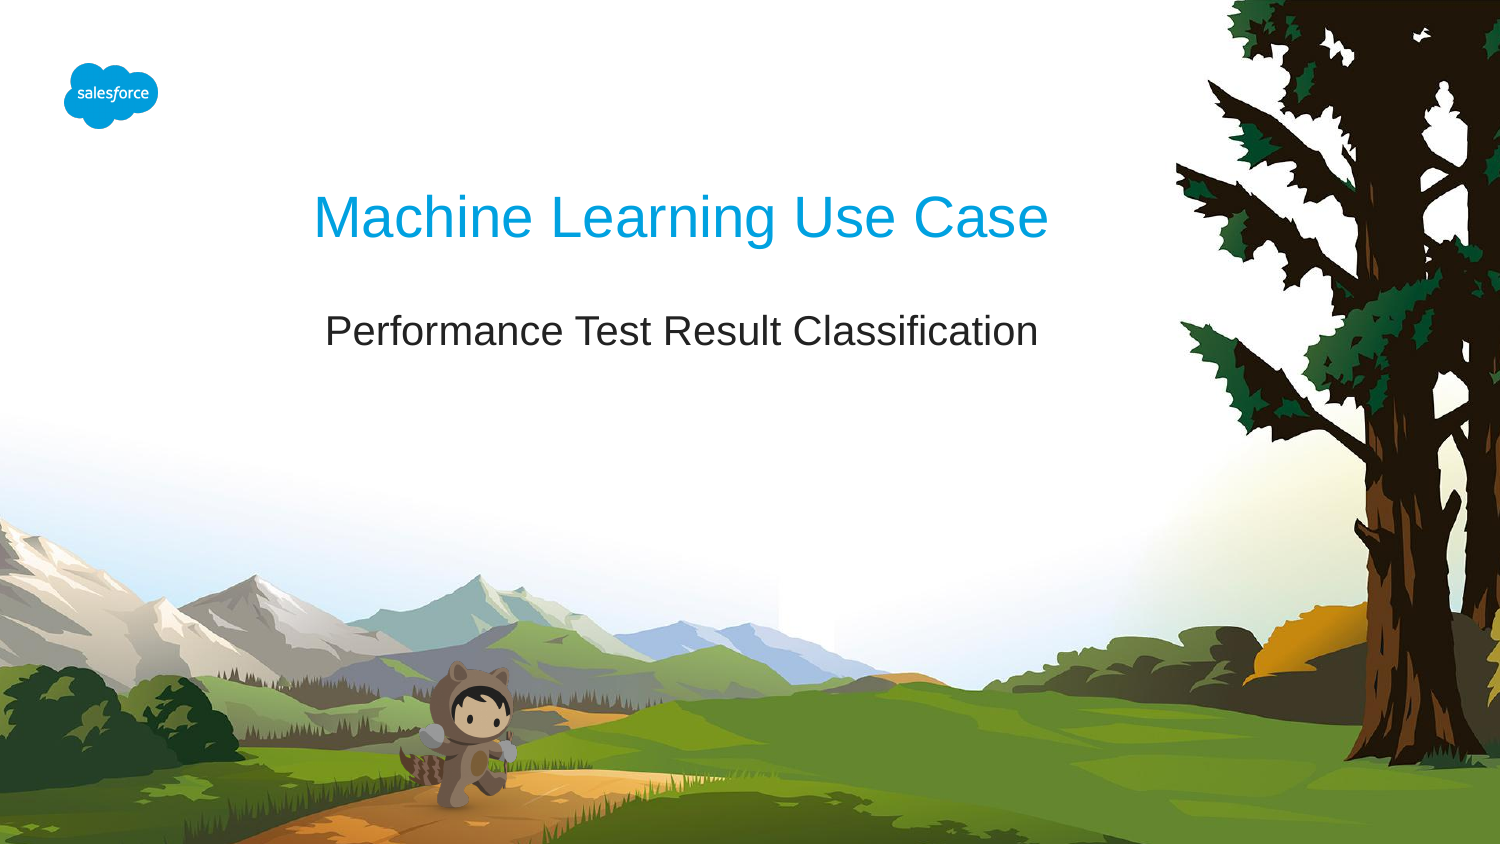

Machine Learning Use Case

Performance Test Result Classification